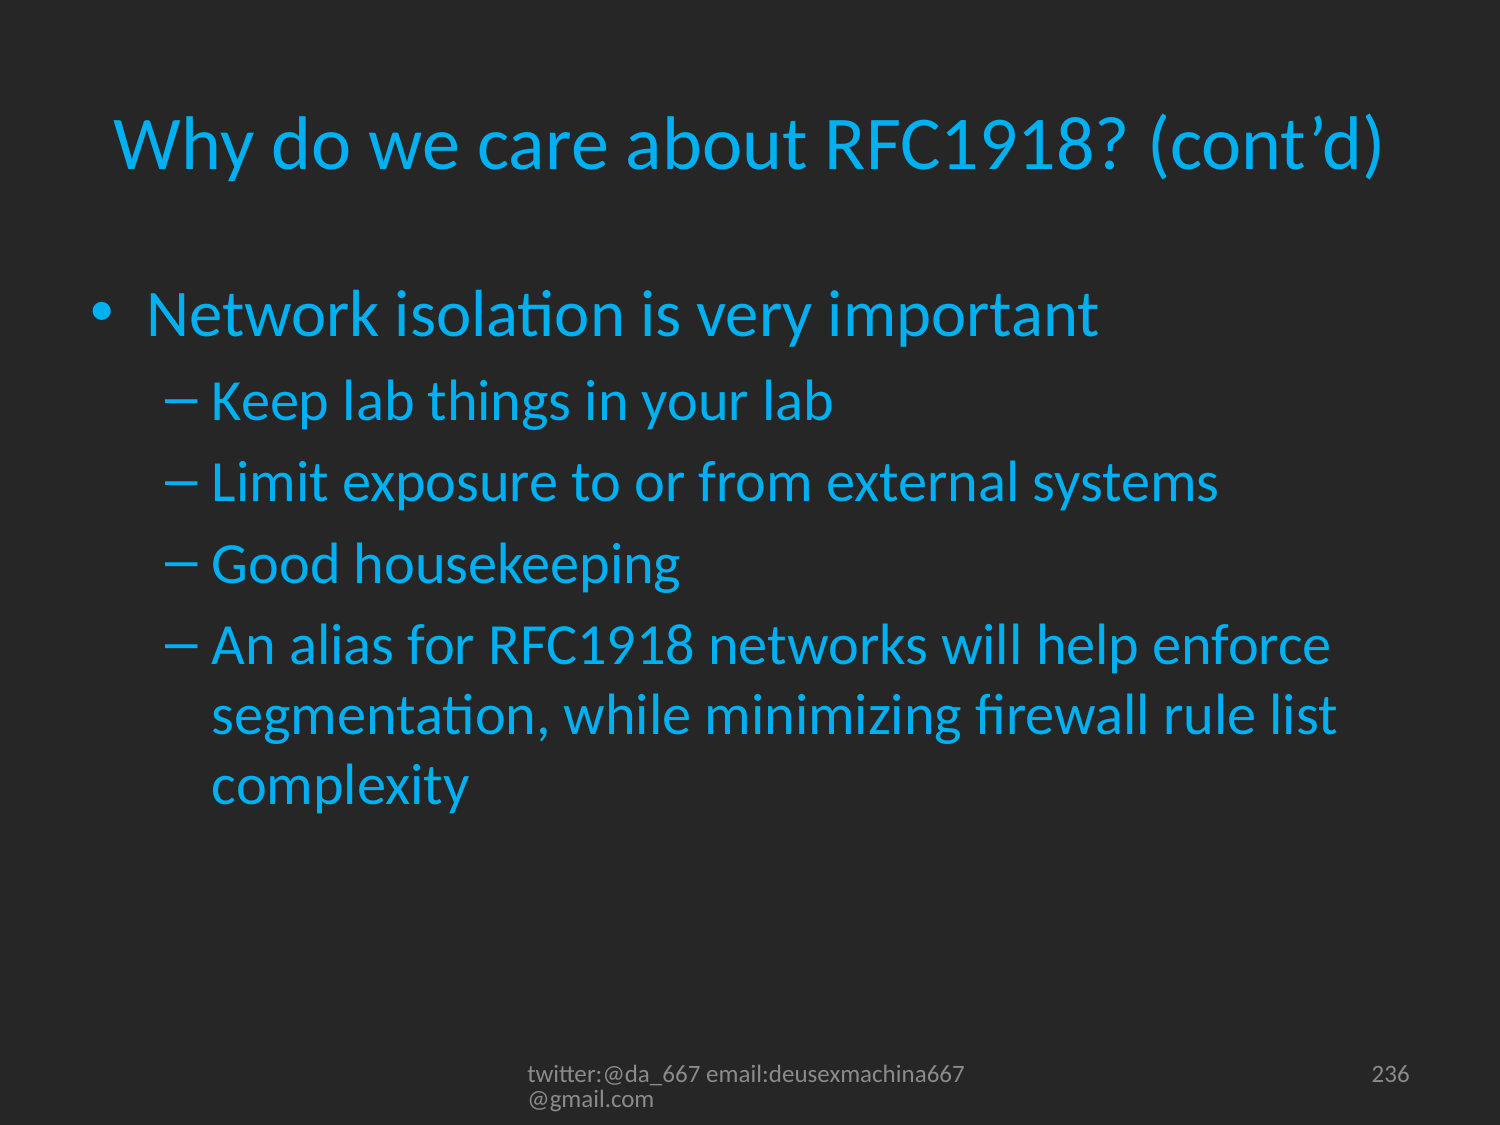

# Why do we care about RFC1918? (cont’d)
Network isolation is very important
Keep lab things in your lab
Limit exposure to or from external systems
Good housekeeping
An alias for RFC1918 networks will help enforce segmentation, while minimizing firewall rule list complexity
twitter:@da_667 email:deusexmachina667@gmail.com
236